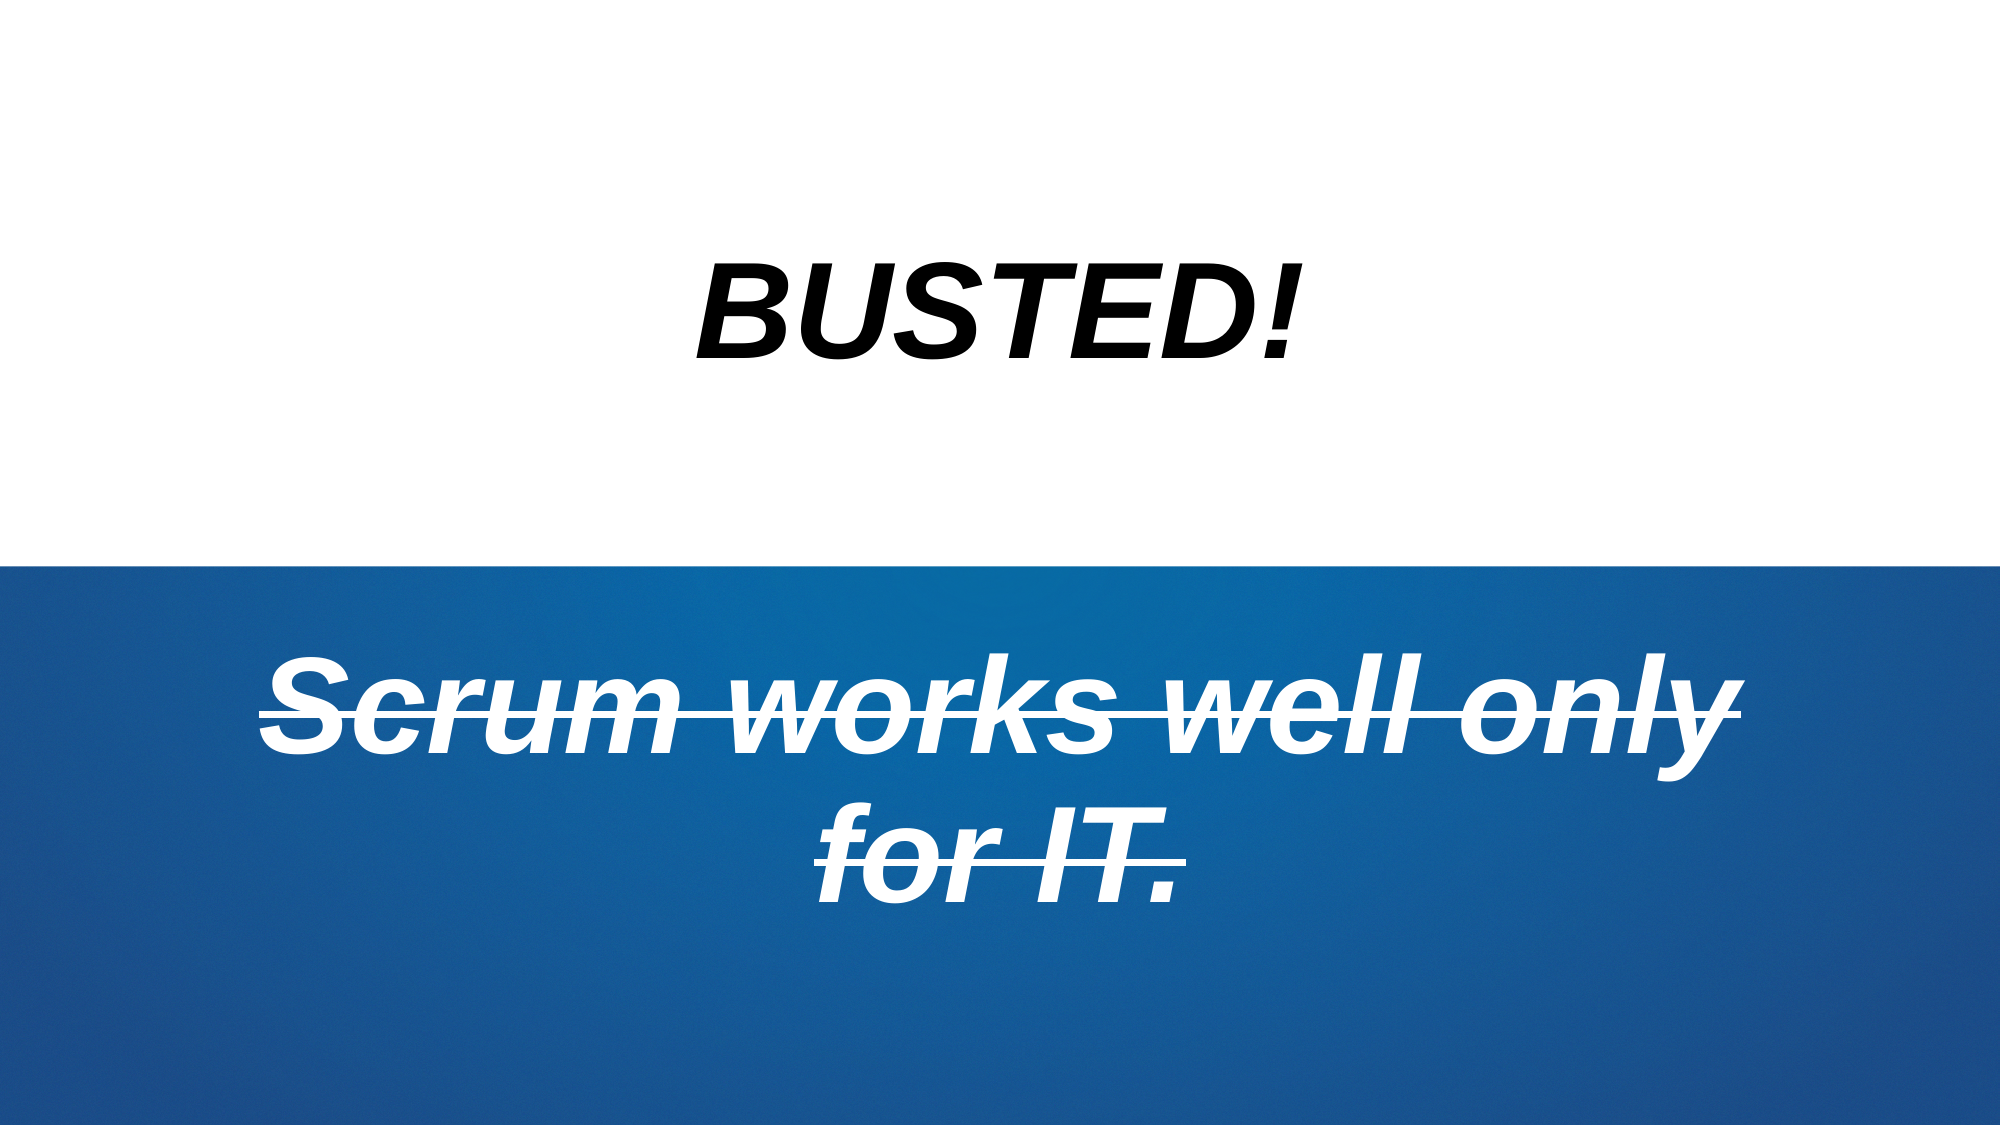

BUSTED!
Scrum works well only for IT.